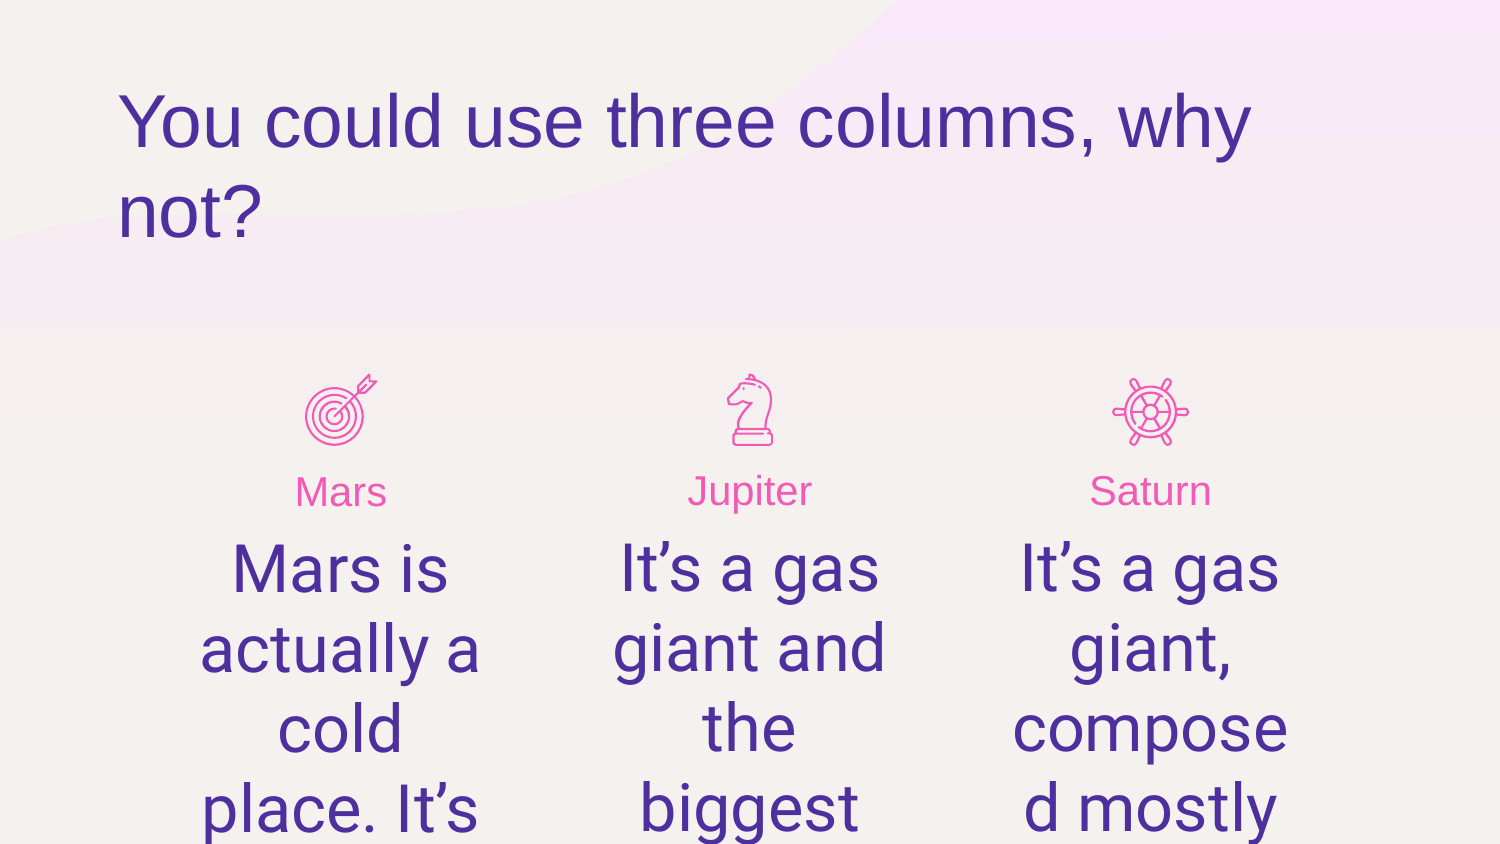

# You could use three columns, why not?

Jupiter
Saturn
Mars
It’s a gas giant and the biggest planet in the Solar System
It’s a gas giant, composed mostly of hydrogen and helium
Mars is actually a cold place. It’s full of iron oxide dust